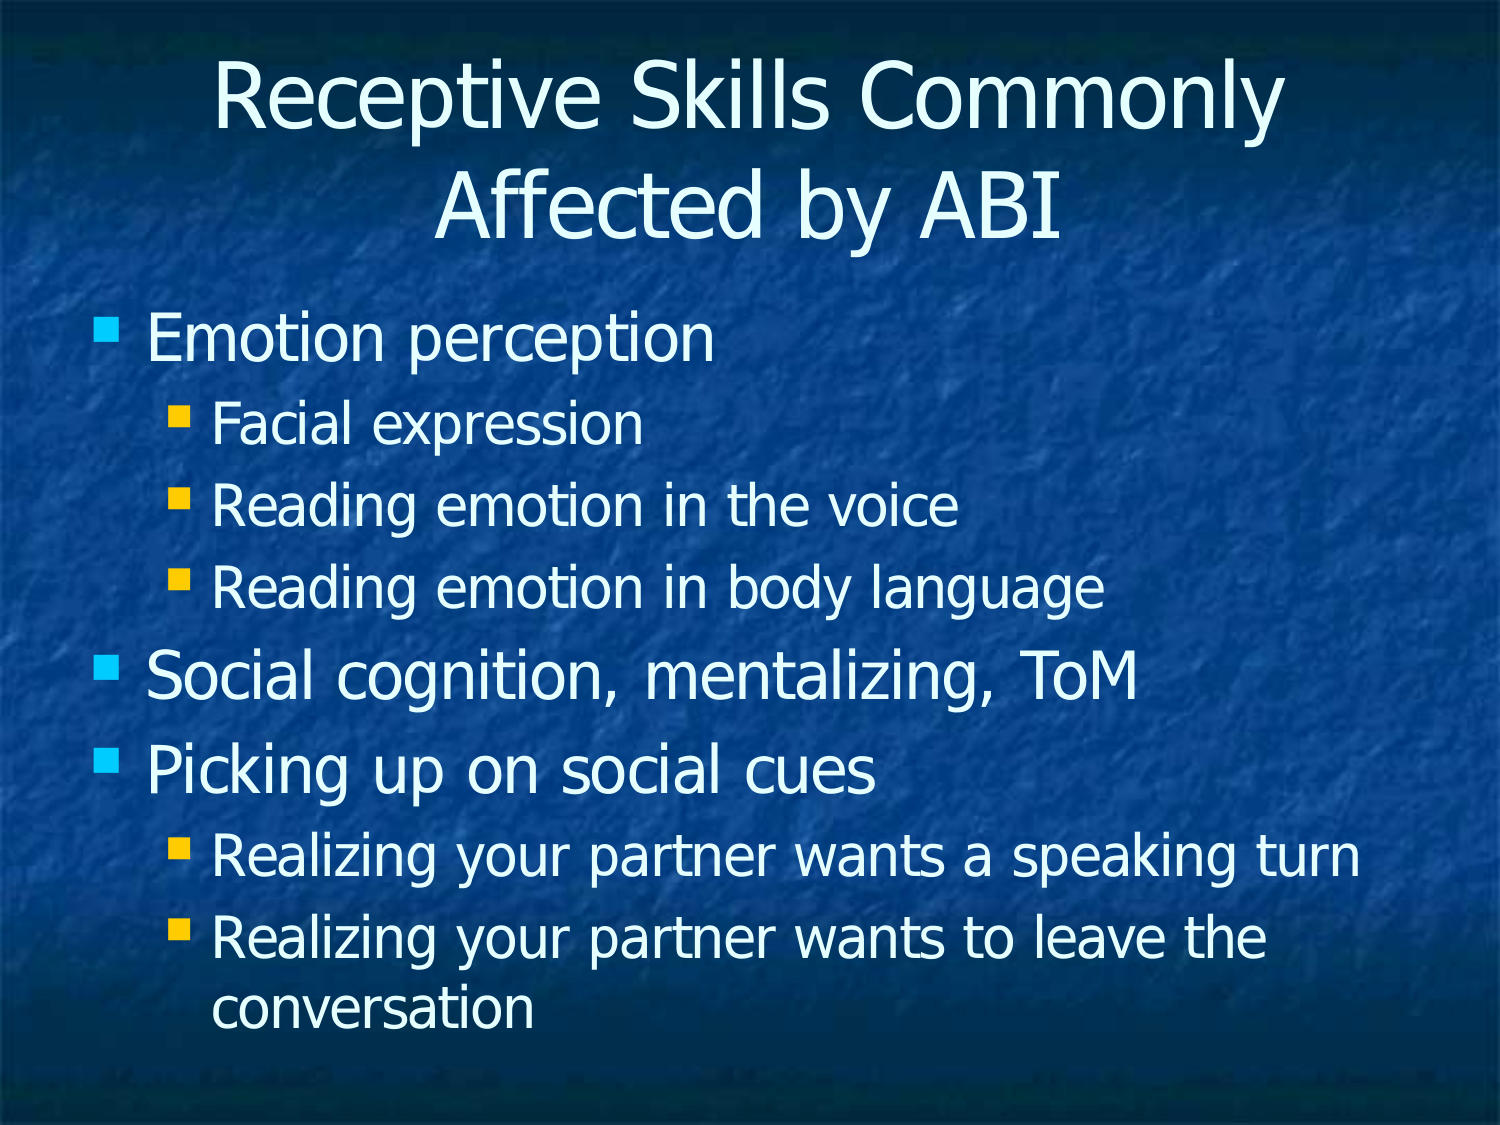

# Receptive Skills Commonly Affected by ABI
Emotion perception
Facial expression
Reading emotion in the voice
Reading emotion in body language
Social cognition, mentalizing, ToM
Picking up on social cues
Realizing your partner wants a speaking turn
Realizing your partner wants to leave the conversation